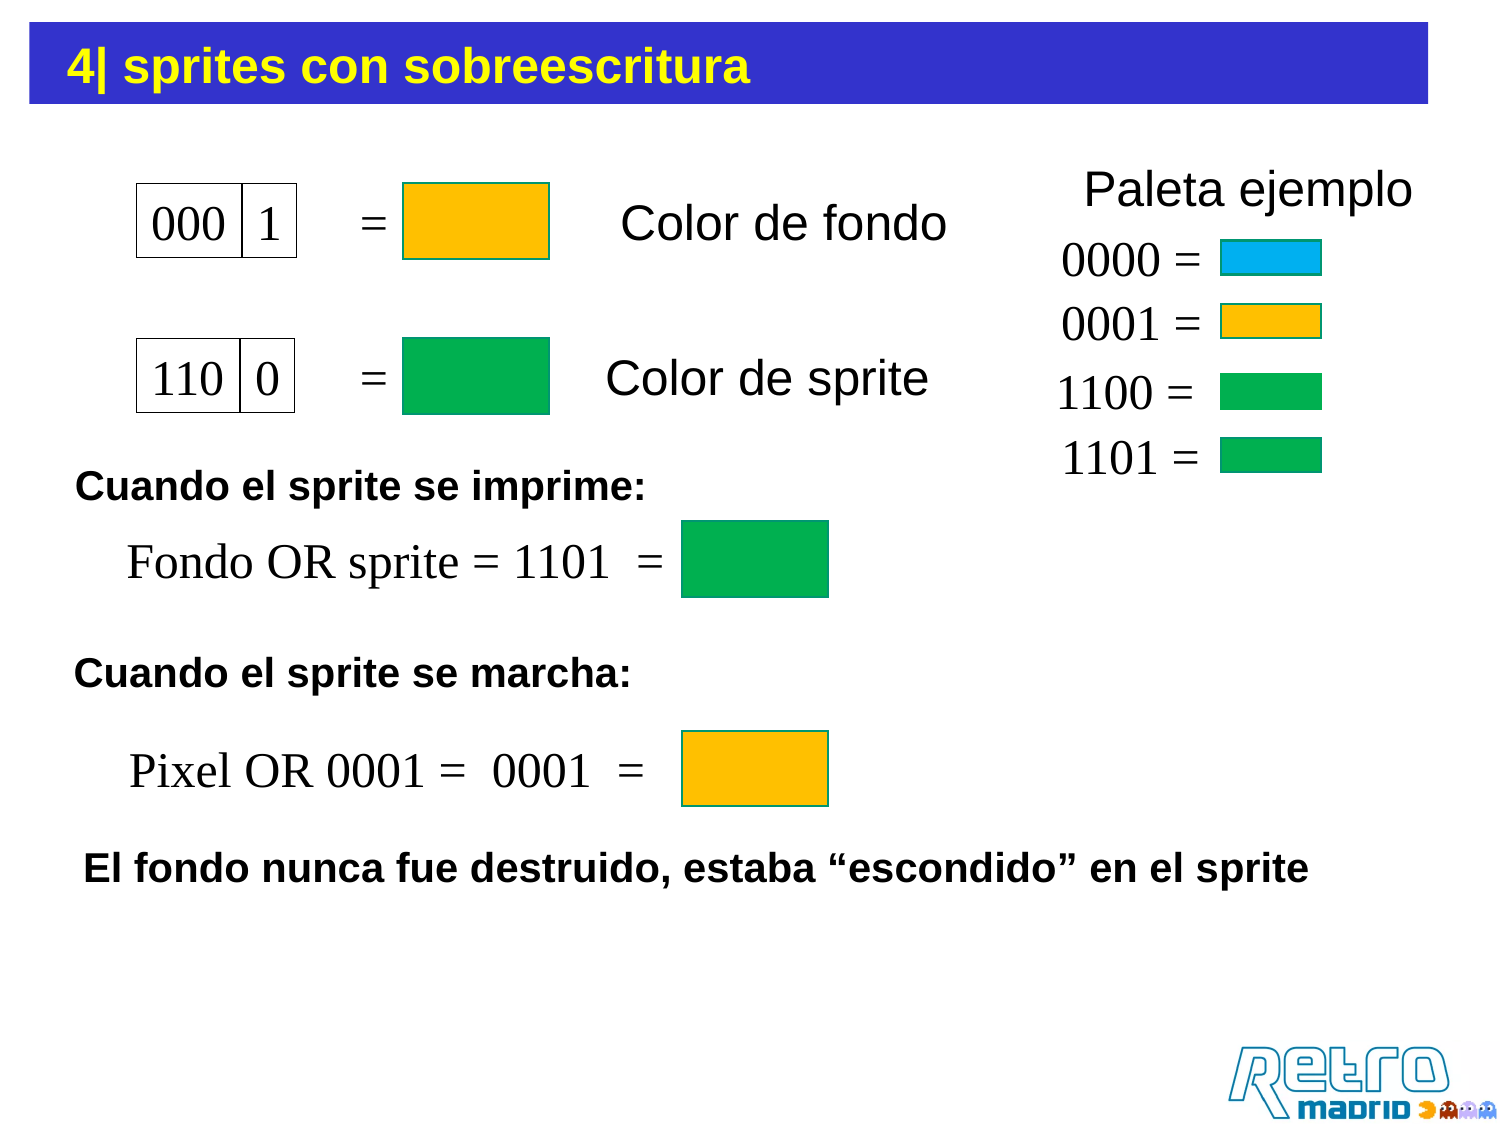

4| sprites con sobreescritura
Paleta ejemplo
Color de fondo
1

000
=
0000 =

0001 =

Color de sprite
110
0
=
1100 =

1101 =

Cuando el sprite se imprime:

Fondo OR sprite = 1101  =
Cuando el sprite se marcha:

Pixel OR 0001 =  0001  =
El fondo nunca fue destruido, estaba “escondido” en el sprite